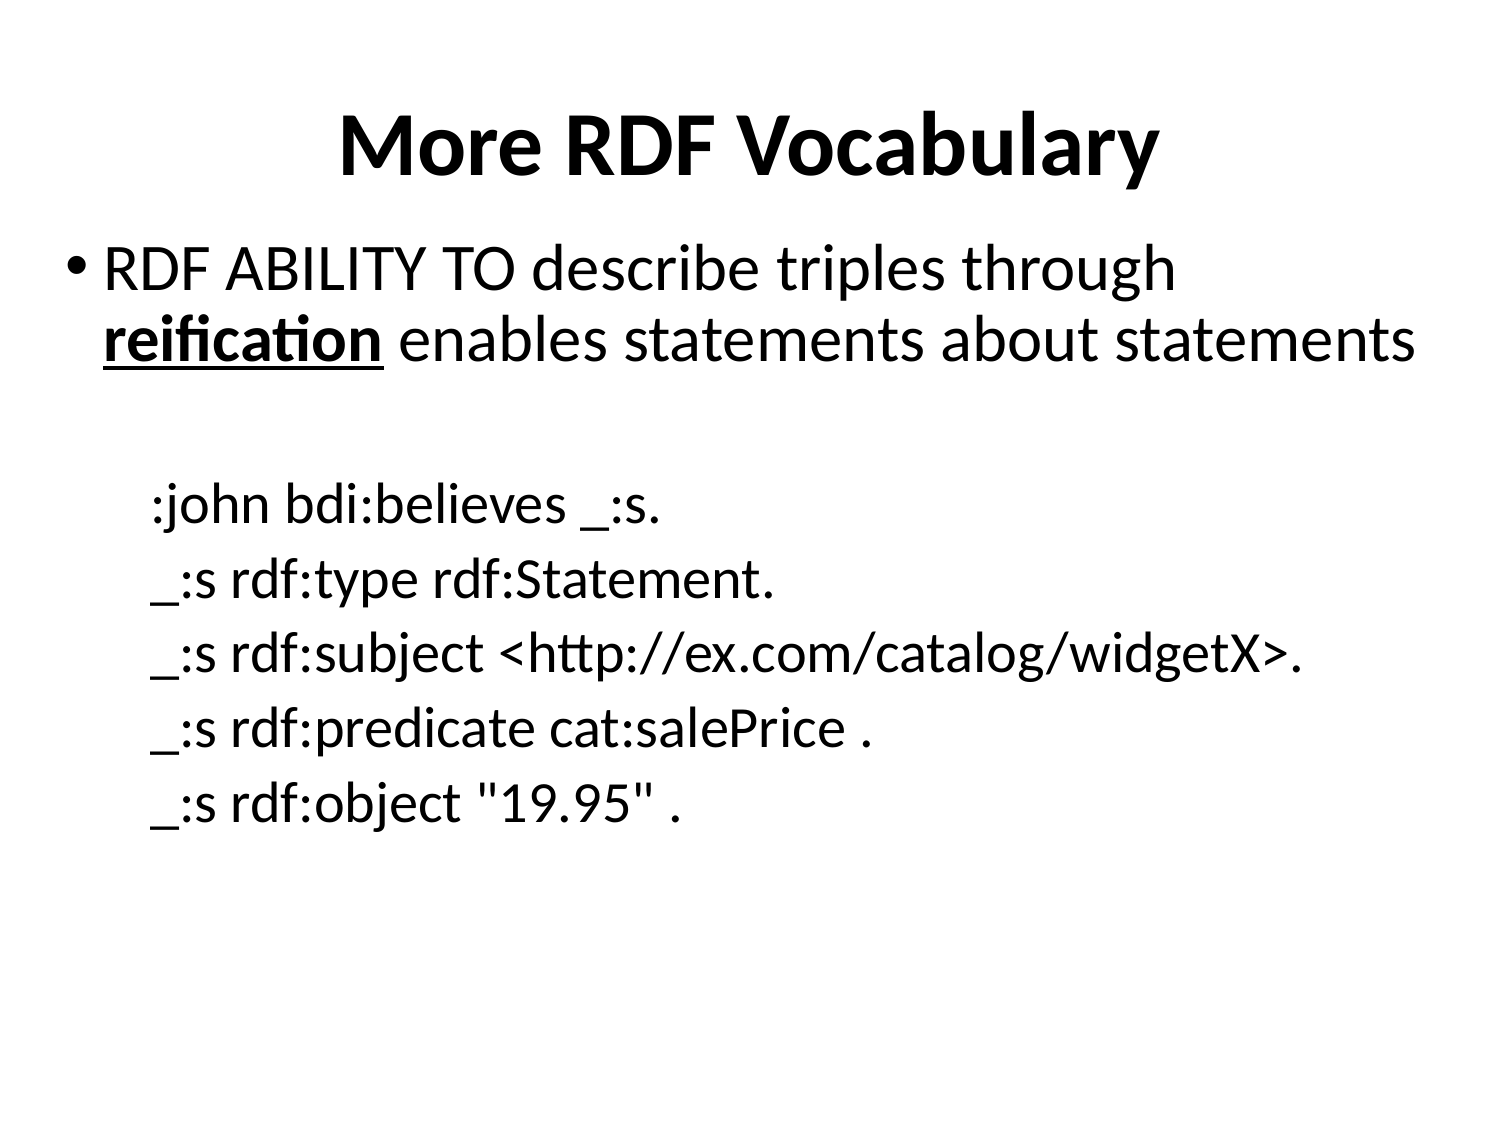

# More RDF Vocabulary
RDF ABILITY TO describe triples through reification enables statements about statements

:john bdi:believes _:s.
_:s rdf:type rdf:Statement.
_:s rdf:subject <http://ex.com/catalog/widgetX>.
_:s rdf:predicate cat:salePrice .
_:s rdf:object "19.95" .